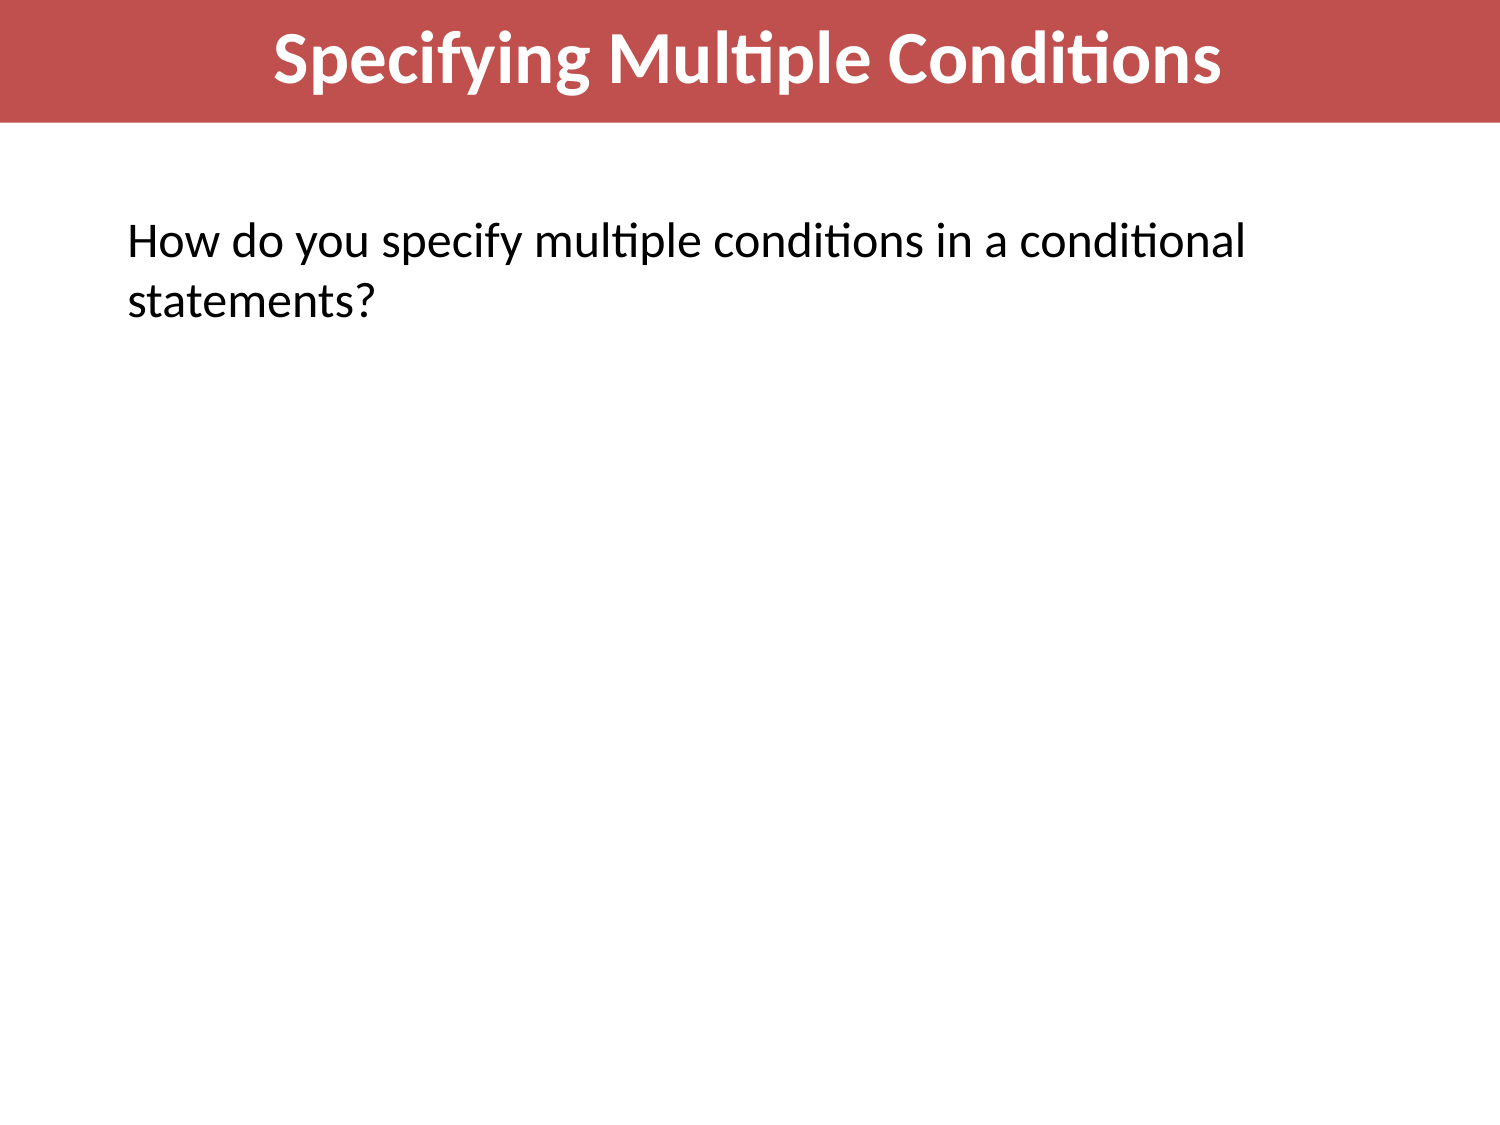

Specifying Multiple Conditions

How do you specify multiple conditions in a conditional statements?